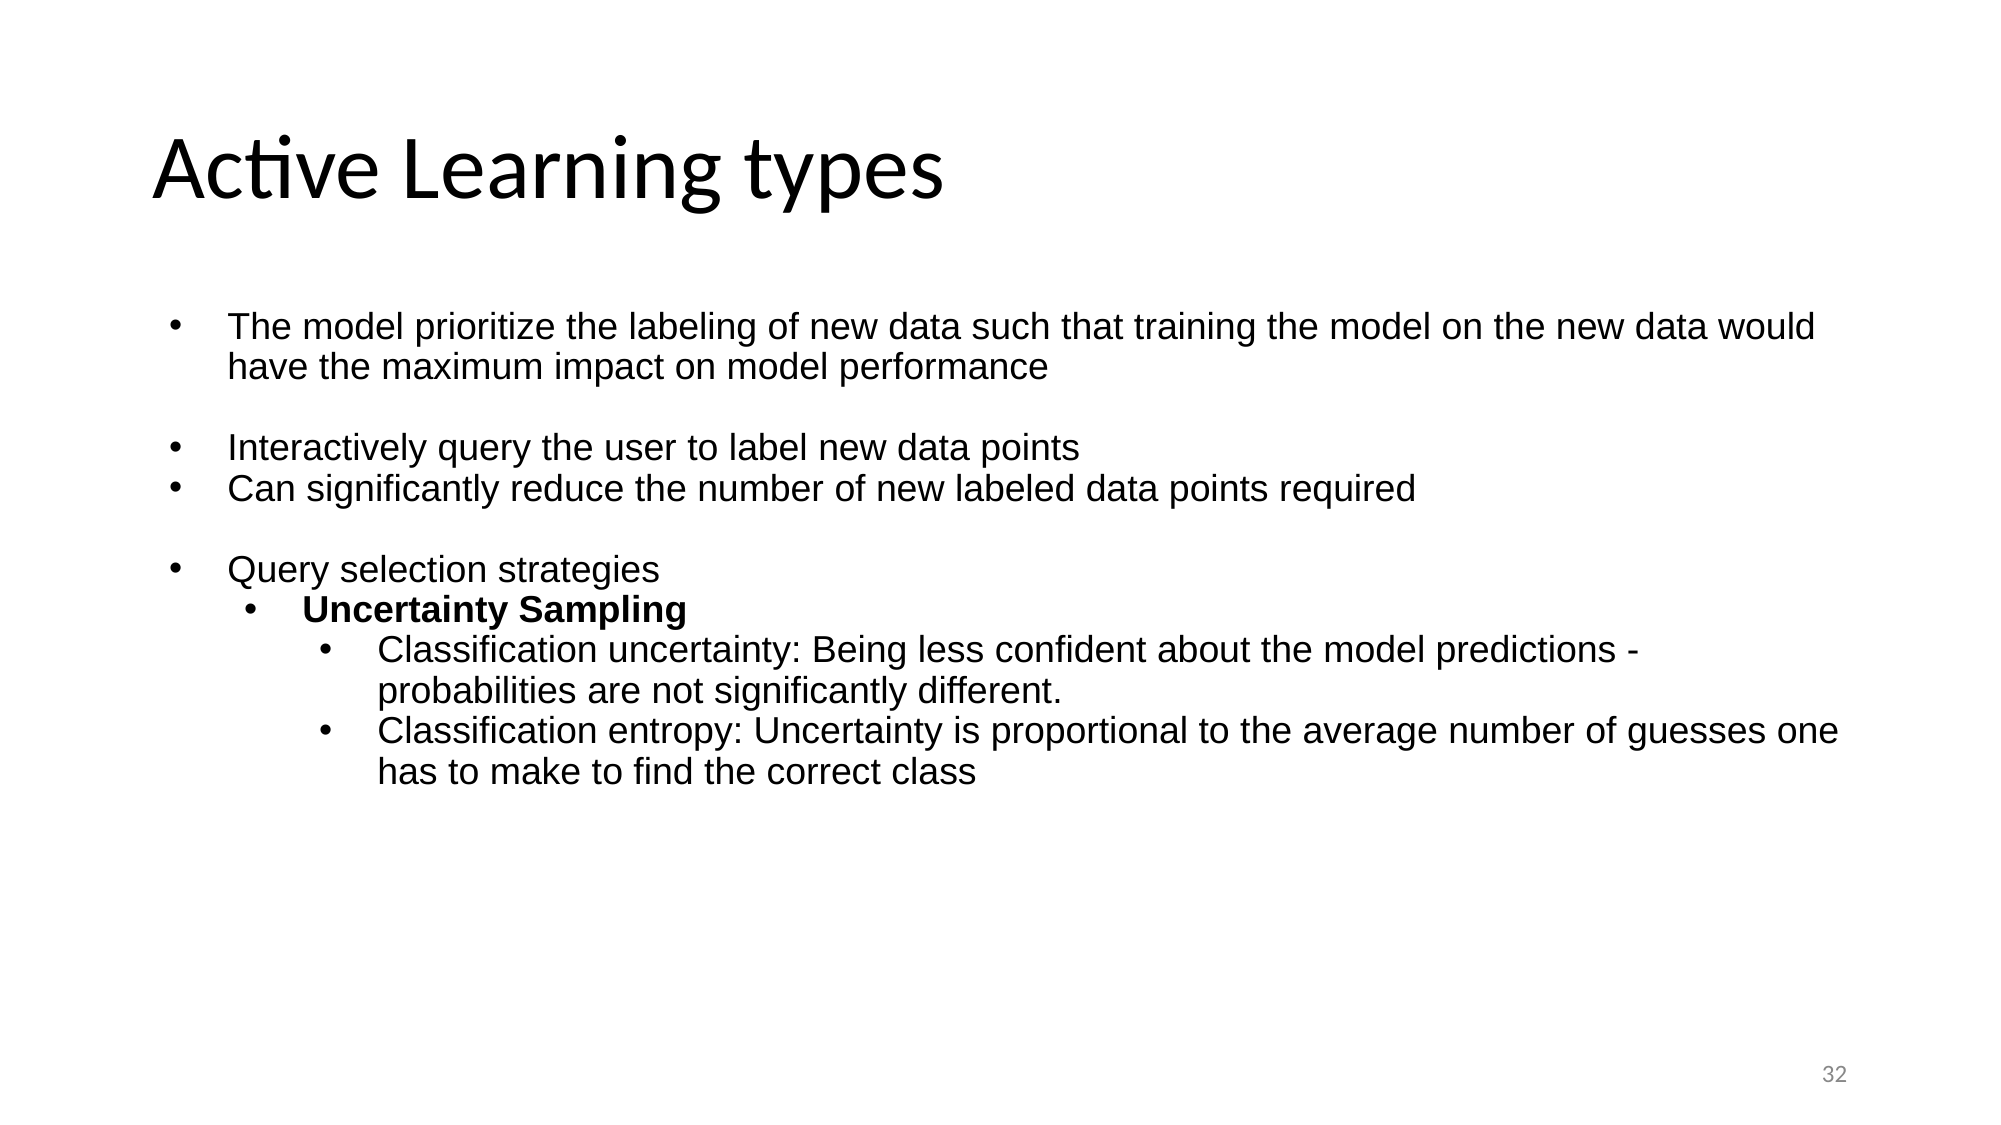

# Active Learning types
The model prioritize the labeling of new data such that training the model on the new data would have the maximum impact on model performance

Interactively query the user to label new data points
Can significantly reduce the number of new labeled data points required

Query selection strategies
Uncertainty Sampling
Classification uncertainty: Being less confident about the model predictions - probabilities are not significantly different.
Classification entropy: Uncertainty is proportional to the average number of guesses one has to make to find the correct class
32